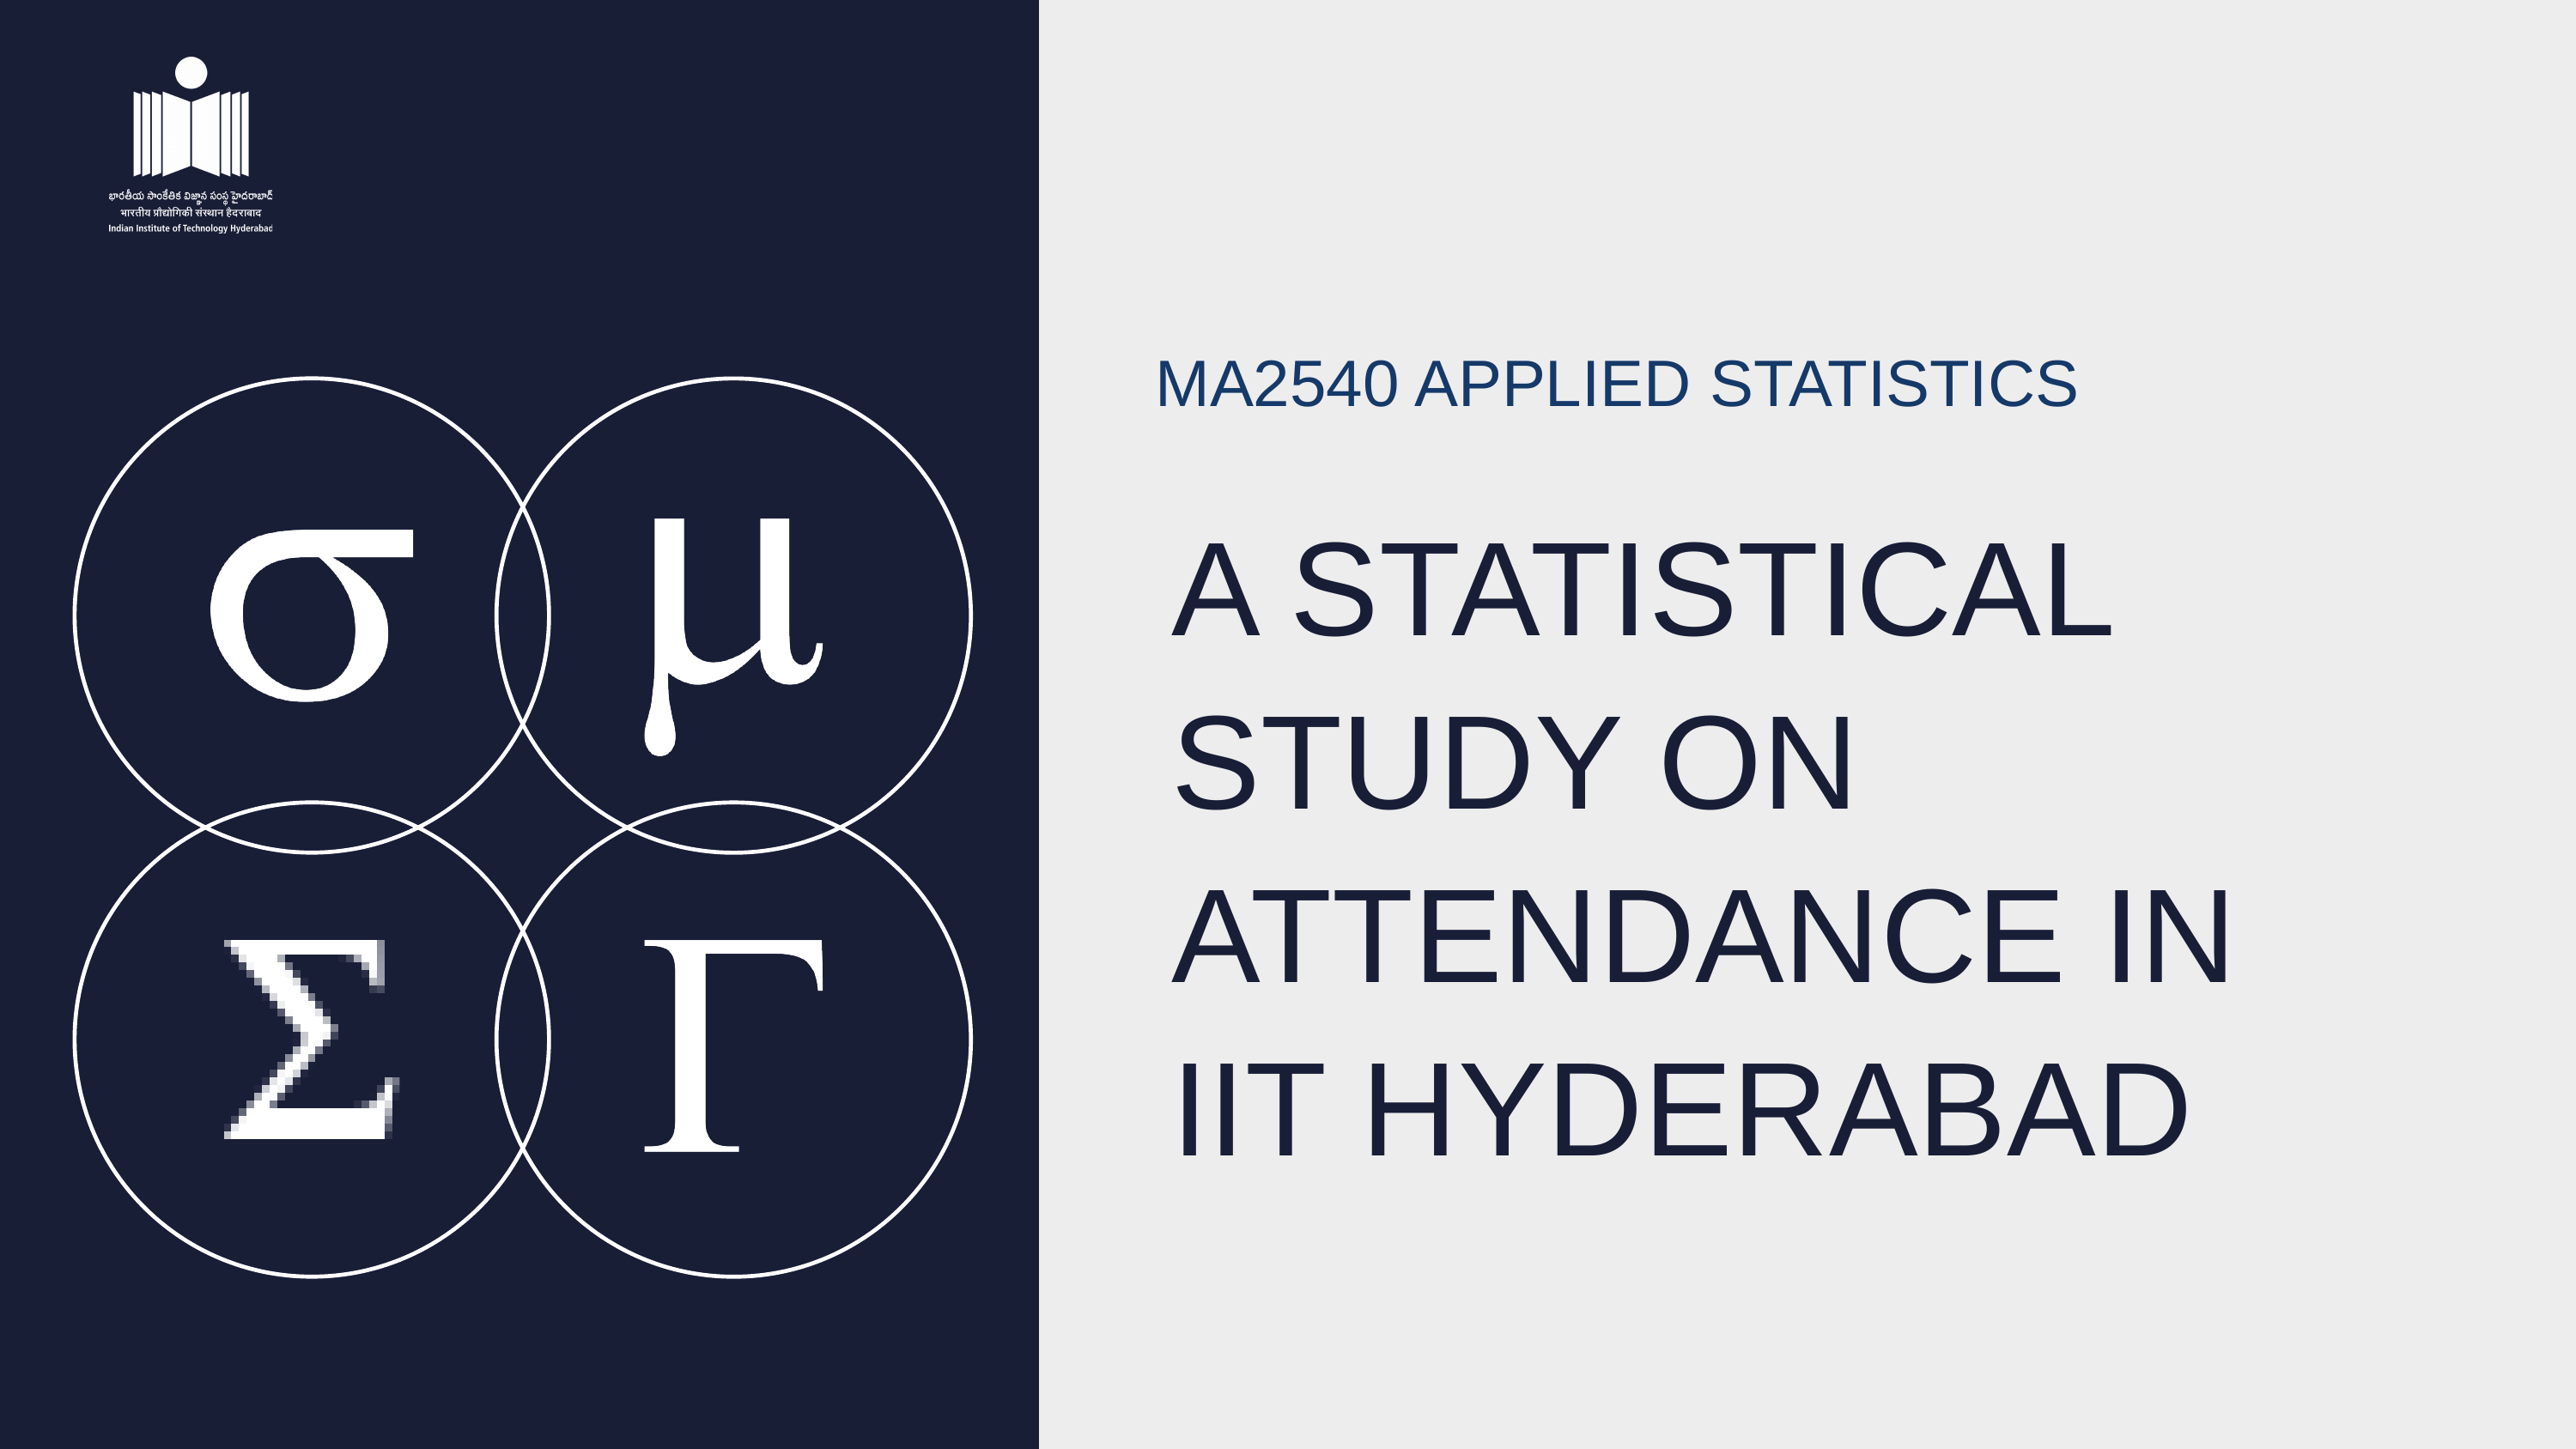

MA2540 APPLIED STATISTICS

A STATISTICAL STUDY ON ATTENDANCE IN IIT HYDERABAD